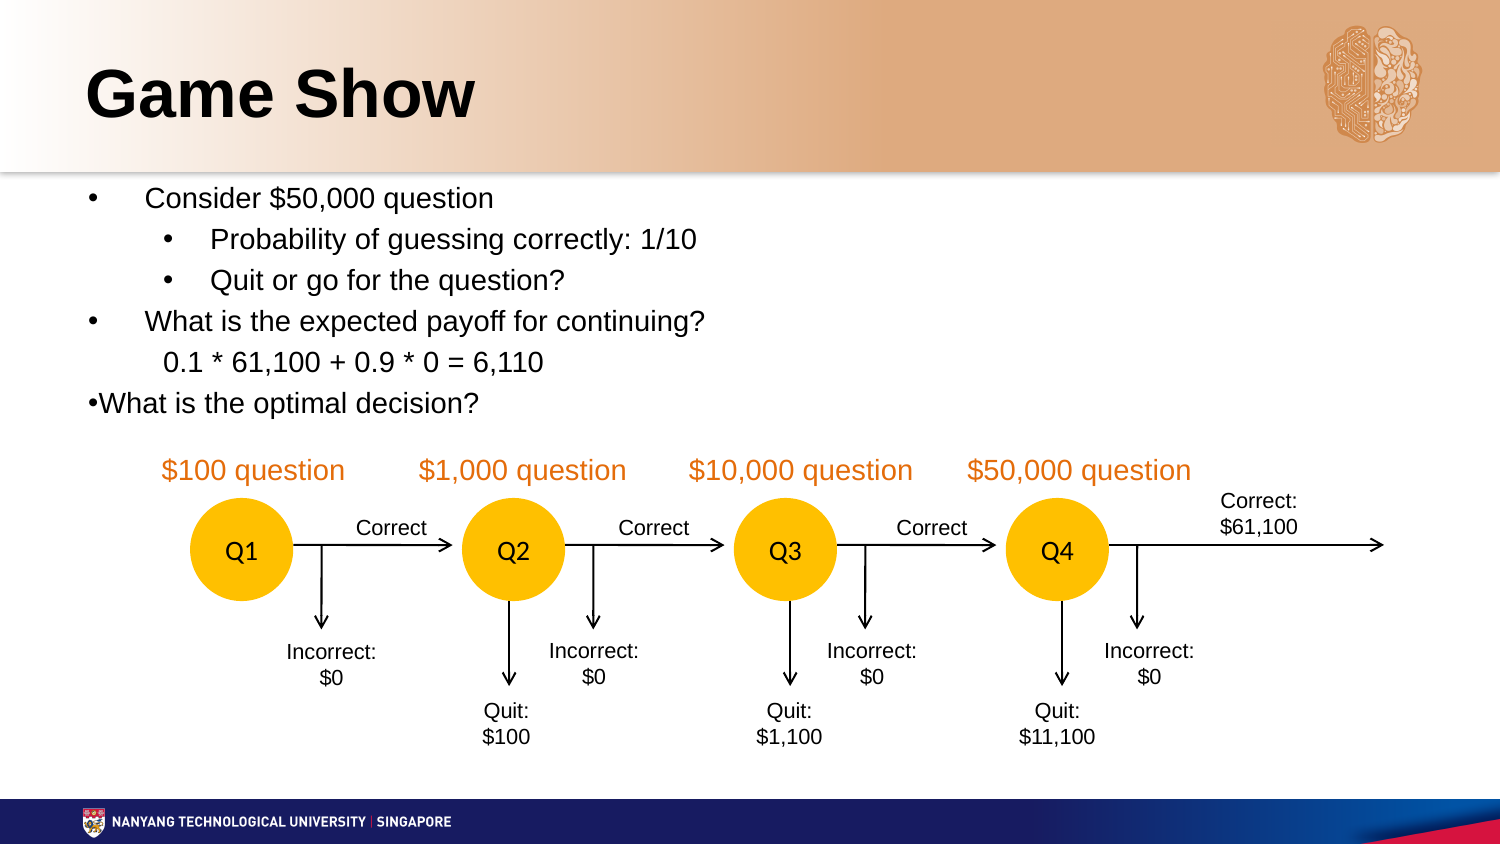

# Game Show
Consider $50,000 question
Probability of guessing correctly: 1/10
Quit or go for the question?
What is the expected payoff for continuing?
0.1 * 61,100 + 0.9 * 0 = 6,110
What is the optimal decision?
$100 question
$1,000 question
$10,000 question
$50,000 question
Correct:
$61,100
Q1
Q2
Q3
Q4
Correct
Correct
Correct
Incorrect:
$0
Incorrect:
$0
Incorrect:
$0
Incorrect:
$0
Quit:
$100
Quit:
$1,100
Quit:
$11,100